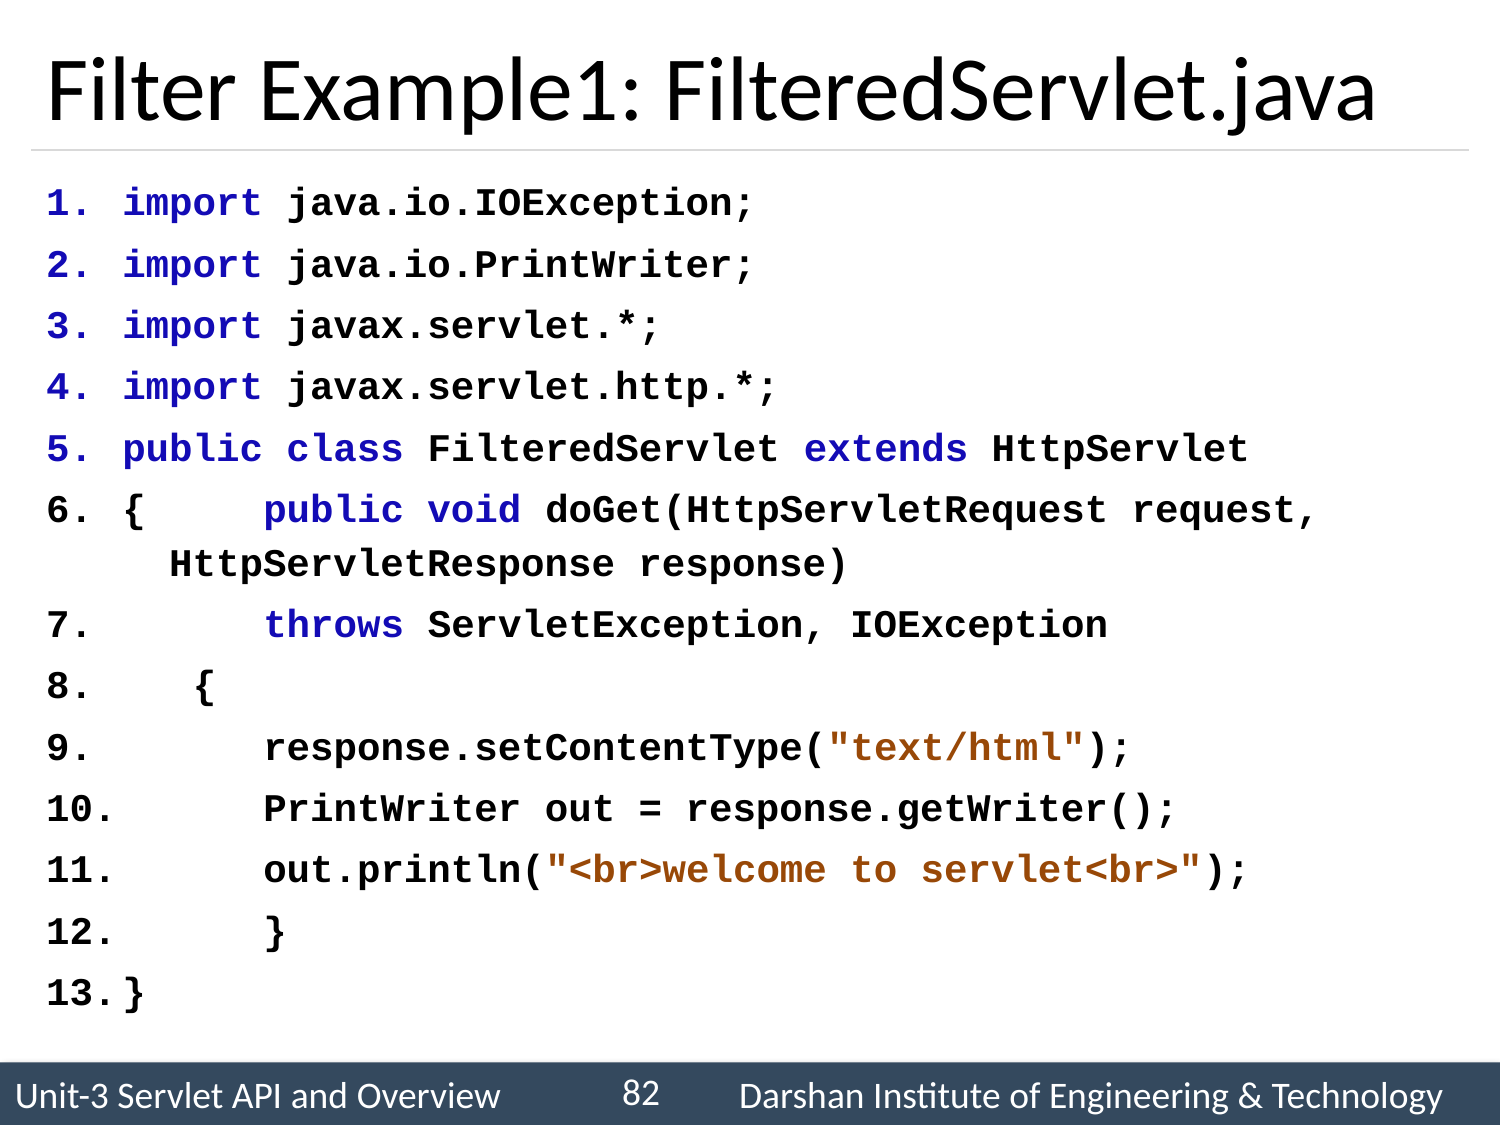

# Filter Example1: FilteredServlet.java
import java.io.IOException;
import java.io.PrintWriter;
import javax.servlet.*;
import javax.servlet.http.*;
public class FilteredServlet extends HttpServlet
{	public void doGet(HttpServletRequest request, 				     HttpServletResponse response)
			throws ServletException, IOException
   {
		response.setContentType("text/html");
		PrintWriter out = response.getWriter();
		out.println("<br>welcome to servlet<br>");
	}
}
82